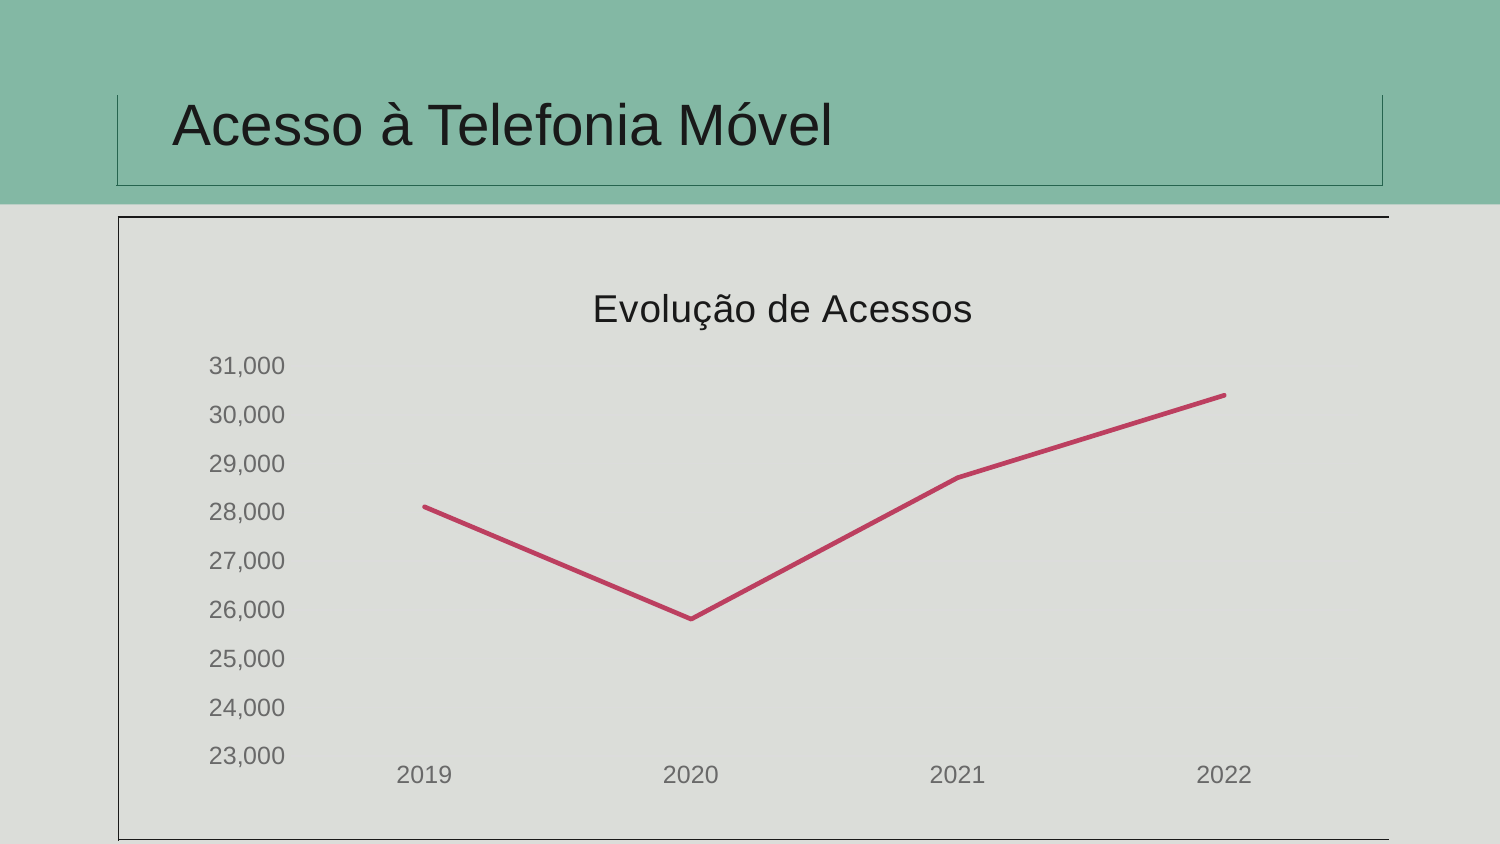

# Acesso à Telefonia Móvel

### Chart: Evolução de Acessos

| Category | Bandeirantes |
|---|---|
| 2019 | 28112.0 |
| 2020 | 25808.0 |
| 2021 | 28710.0 |
| 2022 | 30399.0 |